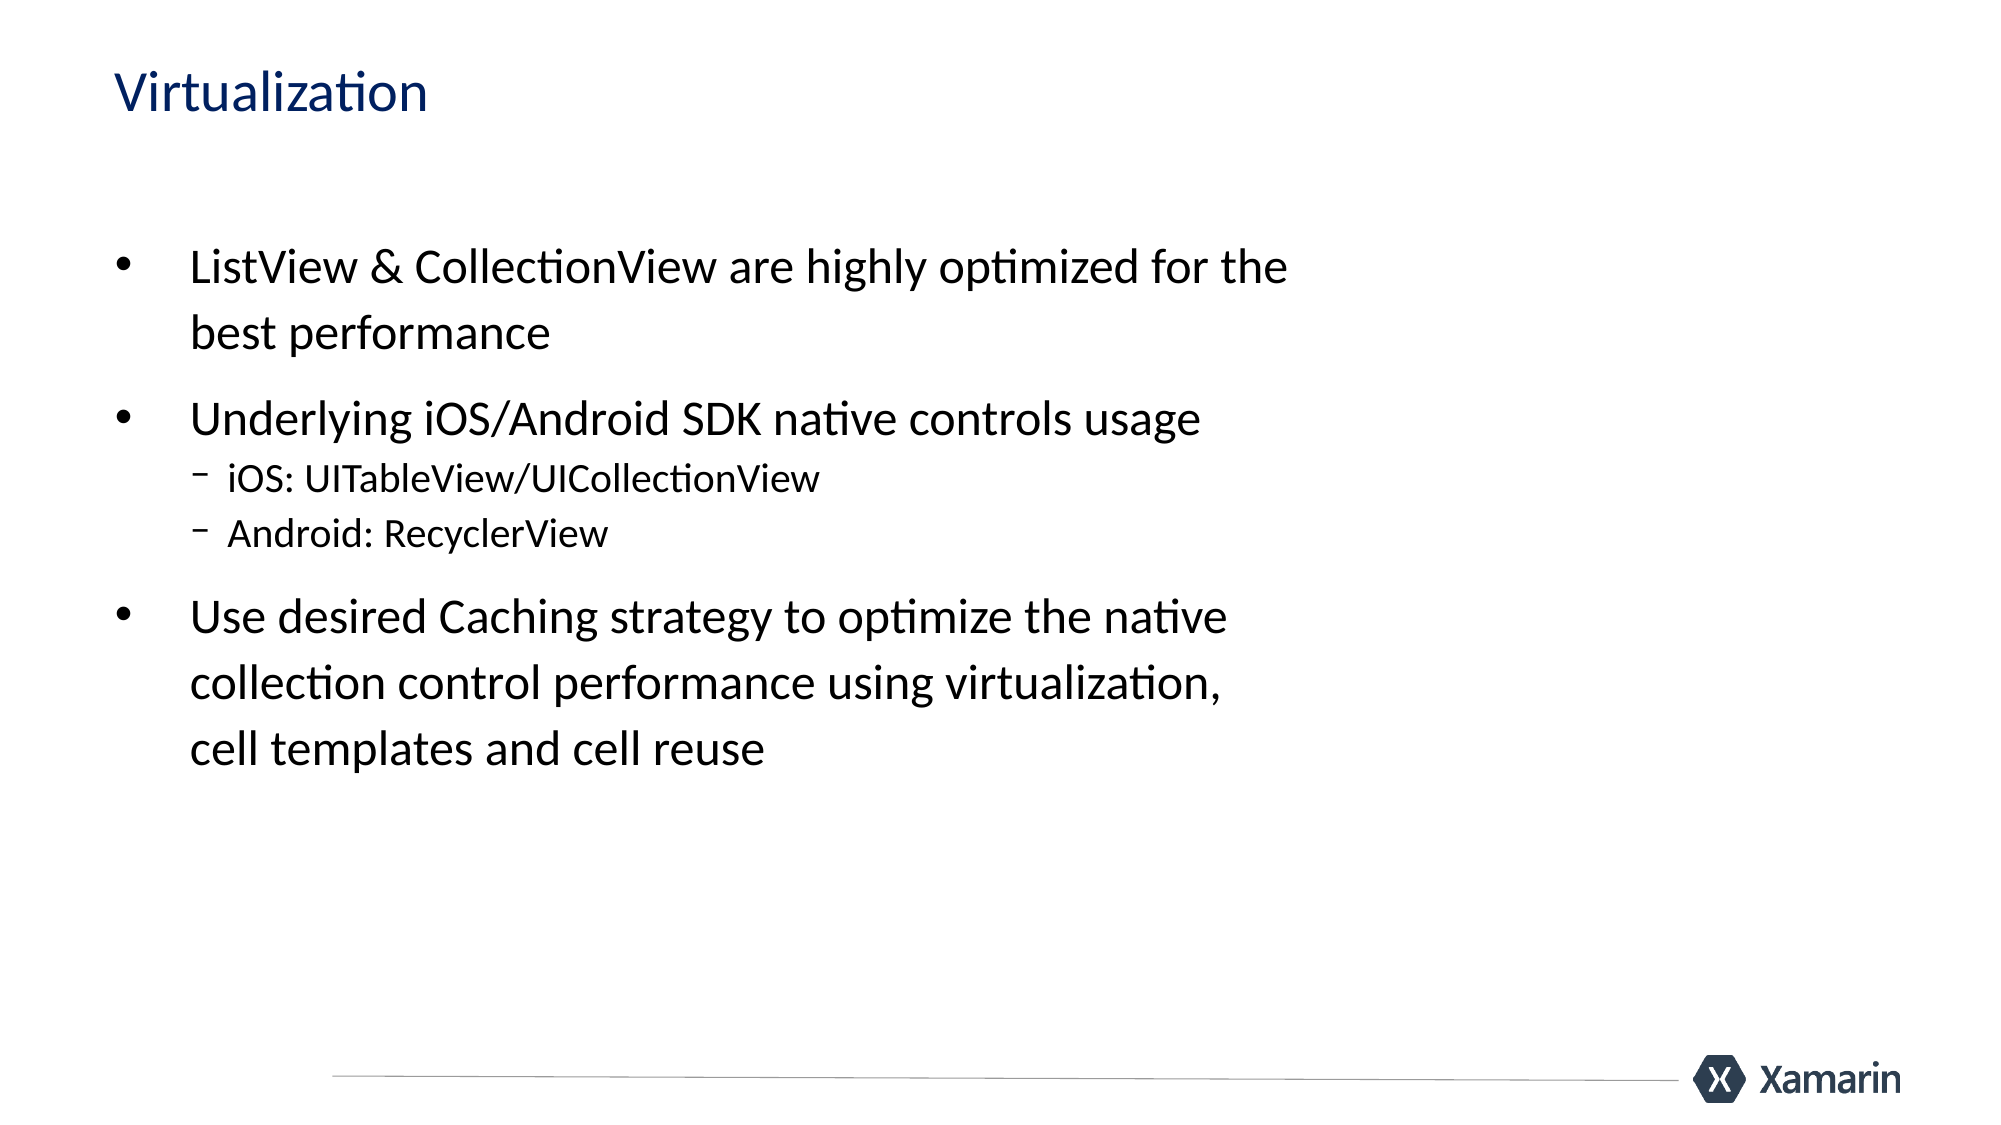

# Virtualization
ListView & CollectionView are highly optimized for the best performance
Underlying iOS/Android SDK native controls usage
iOS: UITableView/UICollectionView
Android: RecyclerView
Use desired Caching strategy to optimize the native collection control performance using virtualization, cell templates and cell reuse